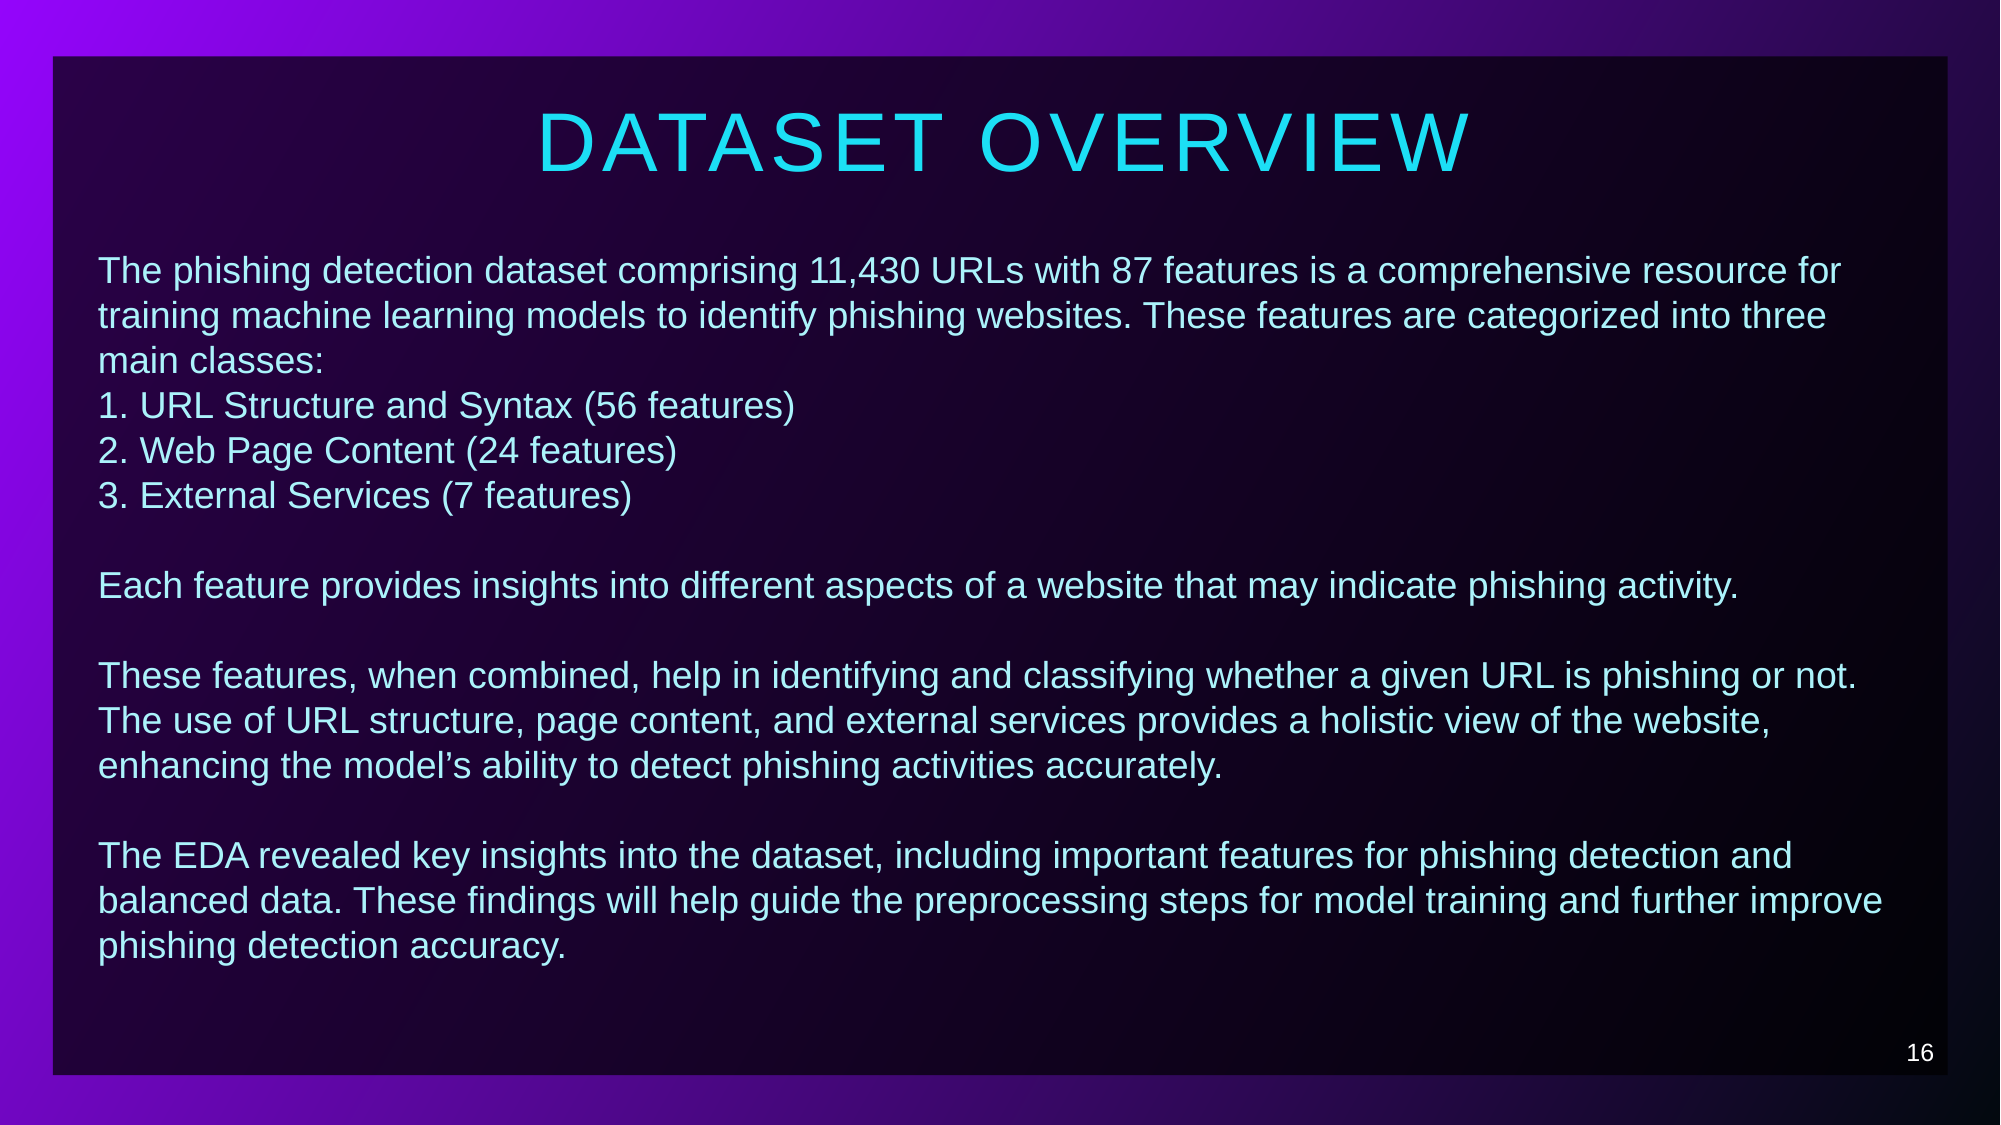

Dataset overview

The phishing detection dataset comprising 11,430 URLs with 87 features is a comprehensive resource for training machine learning models to identify phishing websites. These features are categorized into three main classes:
1. URL Structure and Syntax (56 features)
2. Web Page Content (24 features)
3. External Services (7 features)

Each feature provides insights into different aspects of a website that may indicate phishing activity.

These features, when combined, help in identifying and classifying whether a given URL is phishing or not. The use of URL structure, page content, and external services provides a holistic view of the website, enhancing the model’s ability to detect phishing activities accurately.

The EDA revealed key insights into the dataset, including important features for phishing detection and balanced data. These findings will help guide the preprocessing steps for model training and further improve phishing detection accuracy.

16